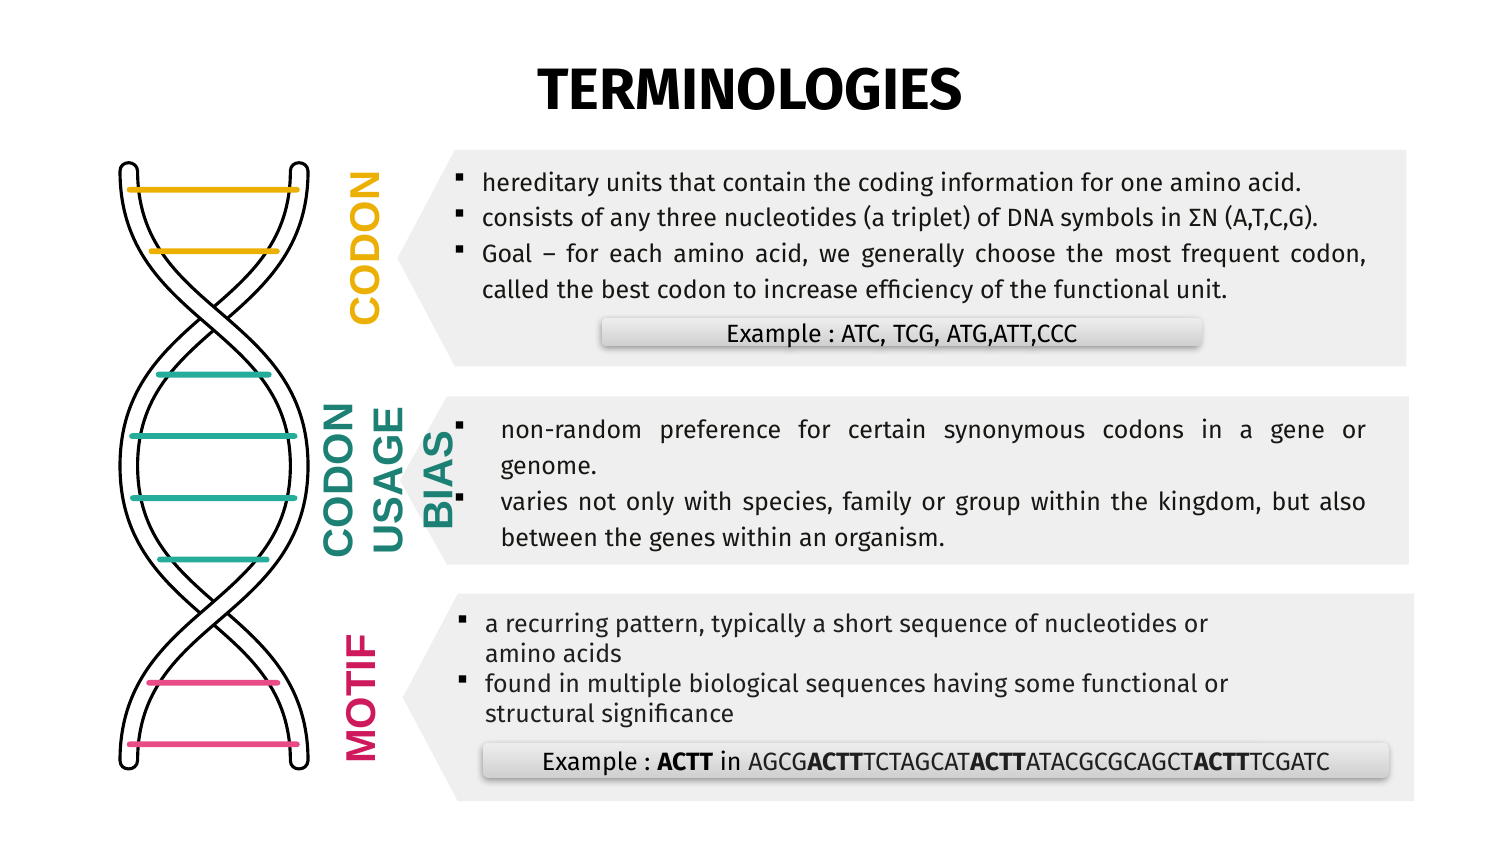

# TERMINOLOGIES
CODON

hereditary units that contain the coding information for one amino acid.
consists of any three nucleotides (a triplet) of DNA symbols in ΣN (A,T,C,G).
Goal – for each amino acid, we generally choose the most frequent codon, called the best codon to increase efficiency of the functional unit.
Example : ATC, TCG, ATG,ATT,CCC
CODON USAGE BIAS

non-random preference for certain synonymous codons in a gene or genome.
varies not only with species, family or group within the kingdom, but also between the genes within an organism.
MOTIF

a recurring pattern, typically a short sequence of nucleotides or amino acids
found in multiple biological sequences having some functional or structural significance
Example : ACTT in AGCGACTTTCTAGCATACTTATACGCGCAGCTACTTTCGATC